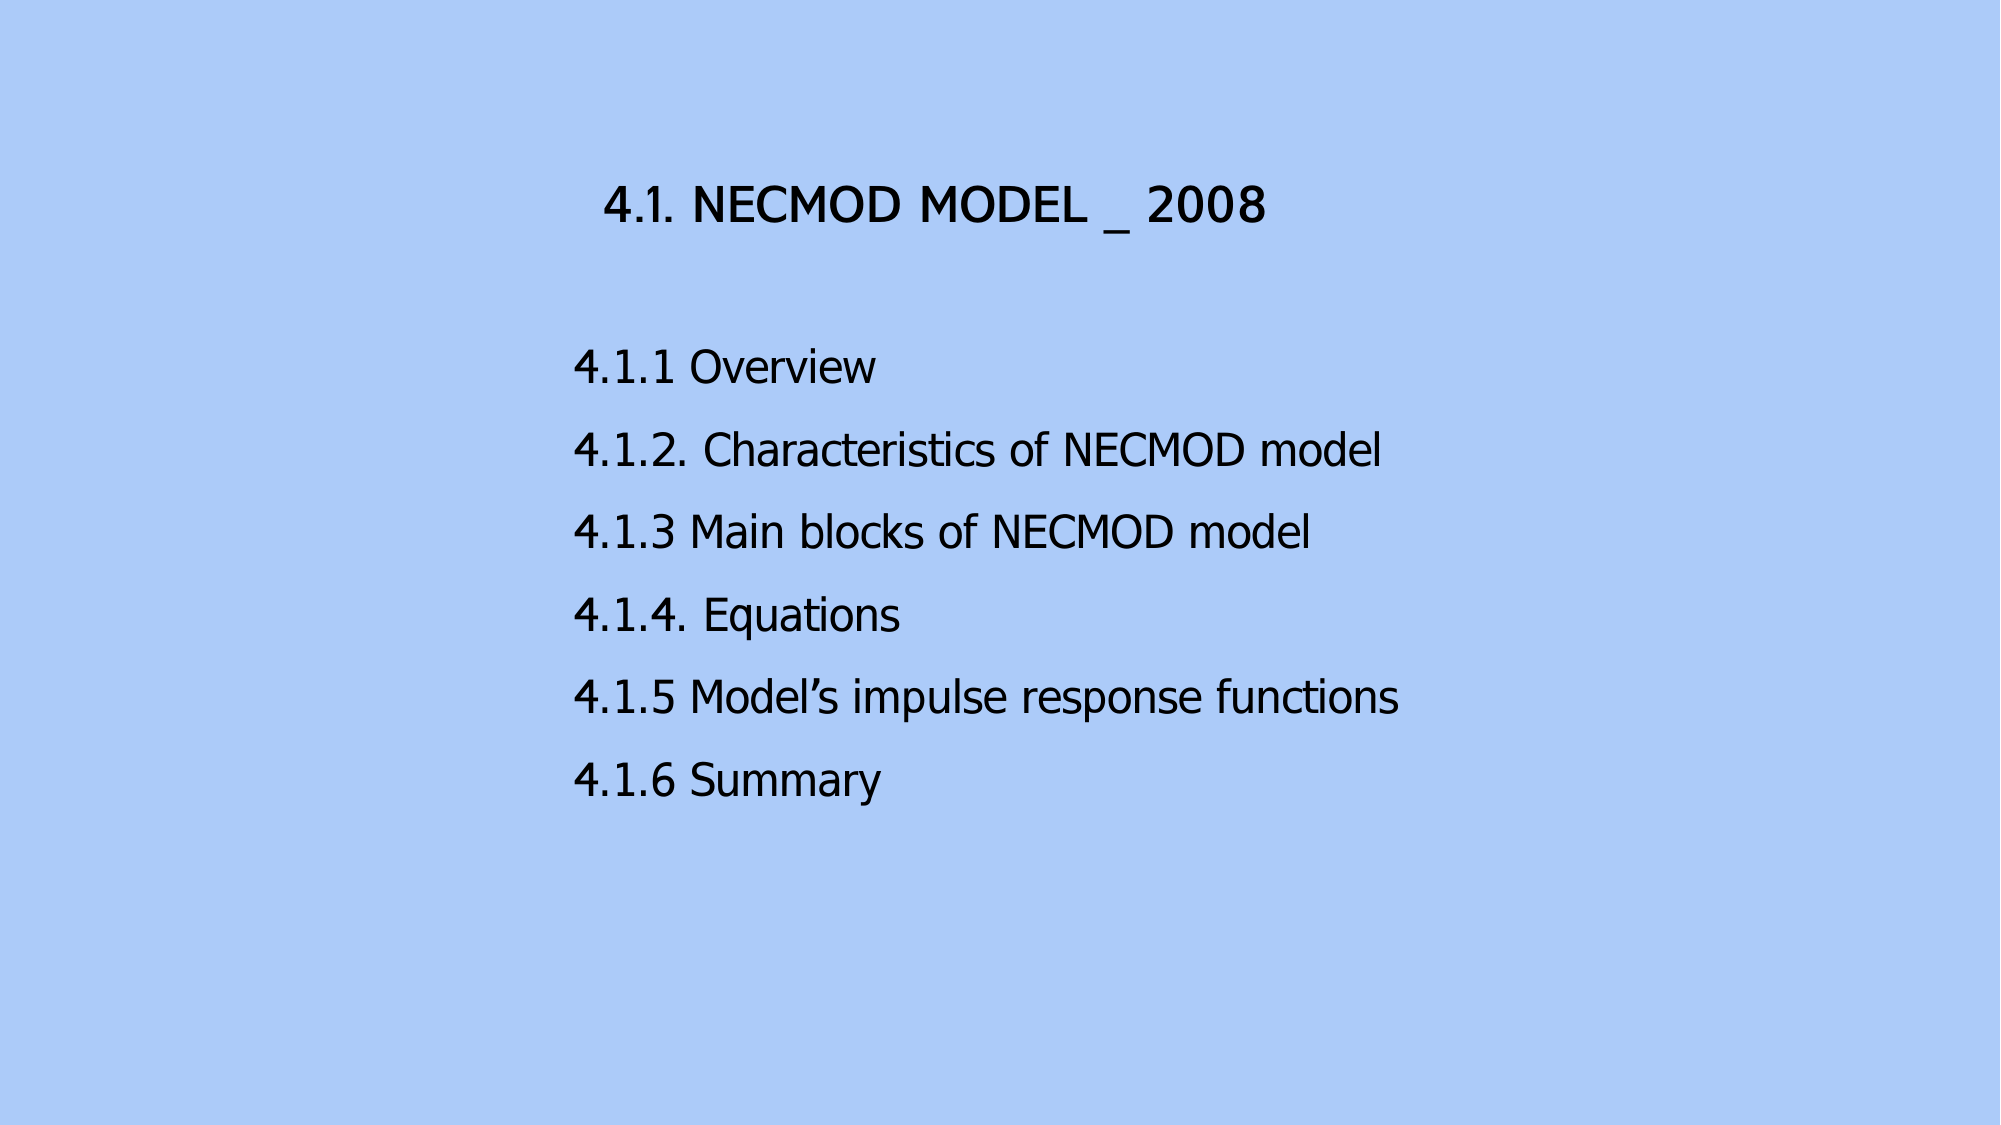

4.1. NECMOD MODEL _ 2008
4.1.1 Overview
4.1.2. Characteristics of NECMOD model
4.1.3 Main blocks of NECMOD model
4.1.4. Equations
4.1.5 Model’s impulse response functions
4.1.6 Summary